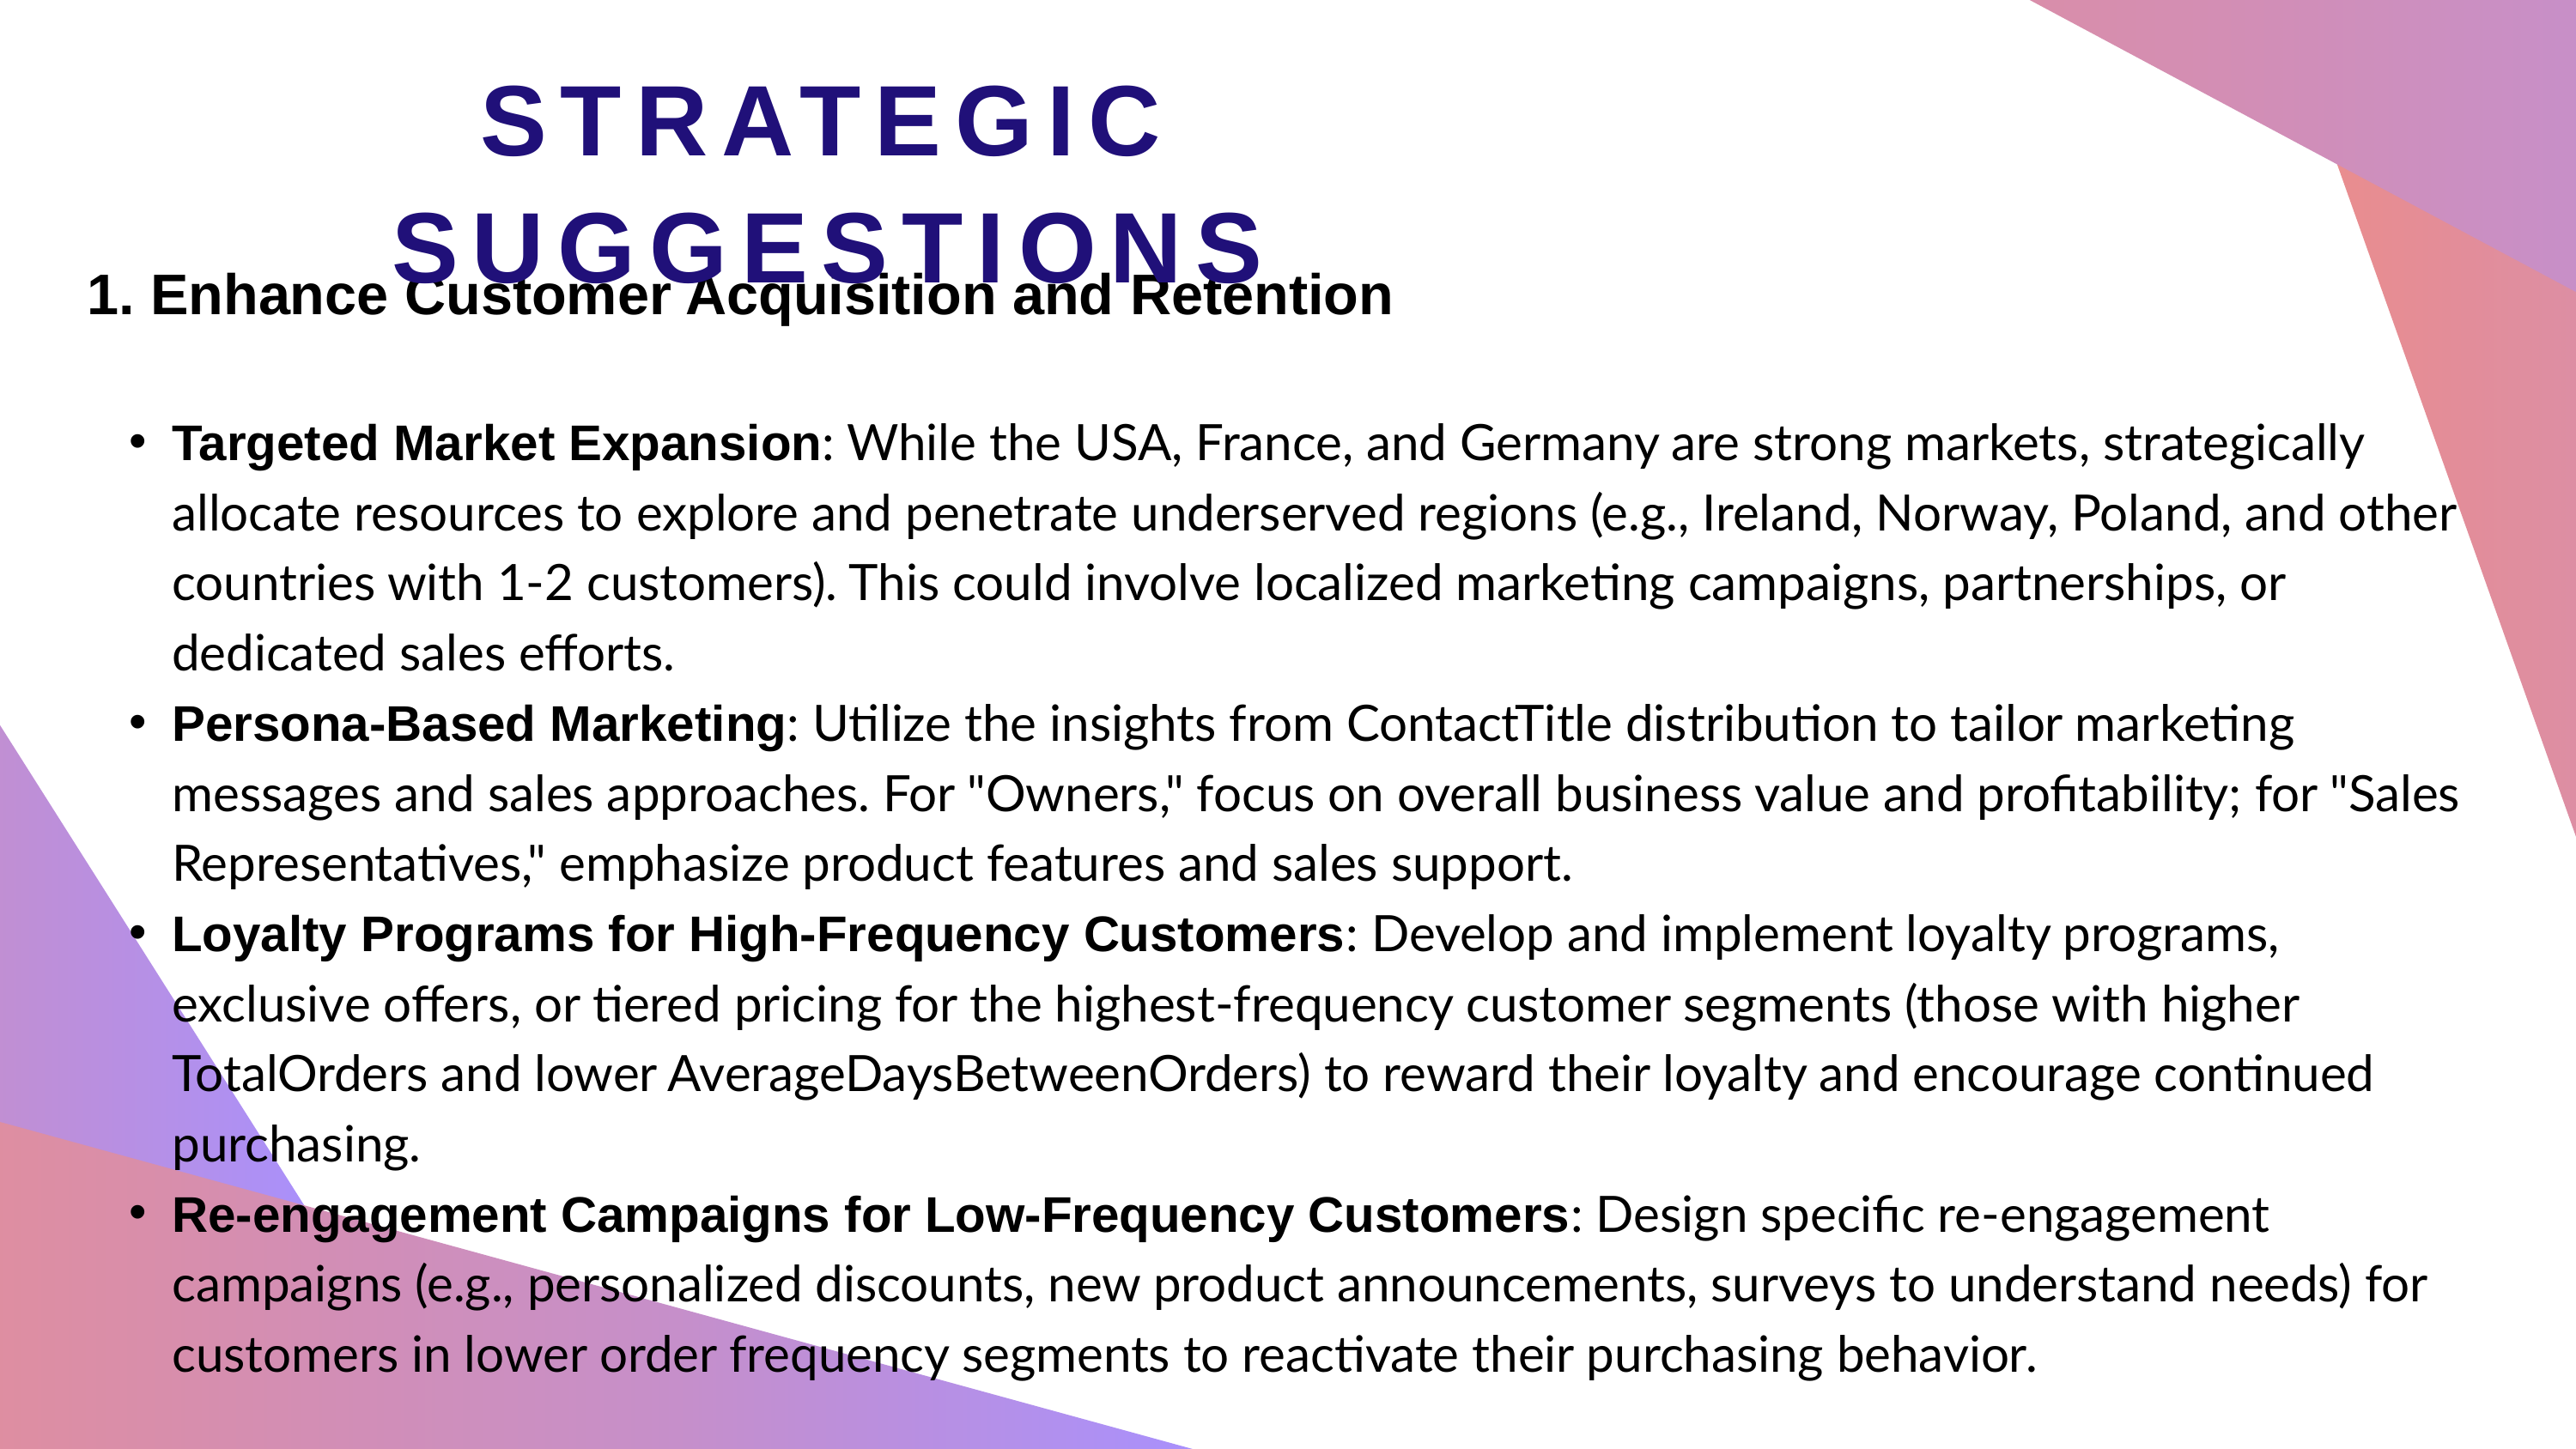

STRATEGIC SUGGESTIONS
1. Enhance Customer Acquisition and Retention

Targeted Market Expansion: While the USA, France, and Germany are strong markets, strategically allocate resources to explore and penetrate underserved regions (e.g., Ireland, Norway, Poland, and other countries with 1-2 customers). This could involve localized marketing campaigns, partnerships, or dedicated sales efforts.
Persona-Based Marketing: Utilize the insights from ContactTitle distribution to tailor marketing messages and sales approaches. For "Owners," focus on overall business value and profitability; for "Sales Representatives," emphasize product features and sales support.
Loyalty Programs for High-Frequency Customers: Develop and implement loyalty programs, exclusive offers, or tiered pricing for the highest-frequency customer segments (those with higher TotalOrders and lower AverageDaysBetweenOrders) to reward their loyalty and encourage continued purchasing.
Re-engagement Campaigns for Low-Frequency Customers: Design specific re-engagement campaigns (e.g., personalized discounts, new product announcements, surveys to understand needs) for customers in lower order frequency segments to reactivate their purchasing behavior.